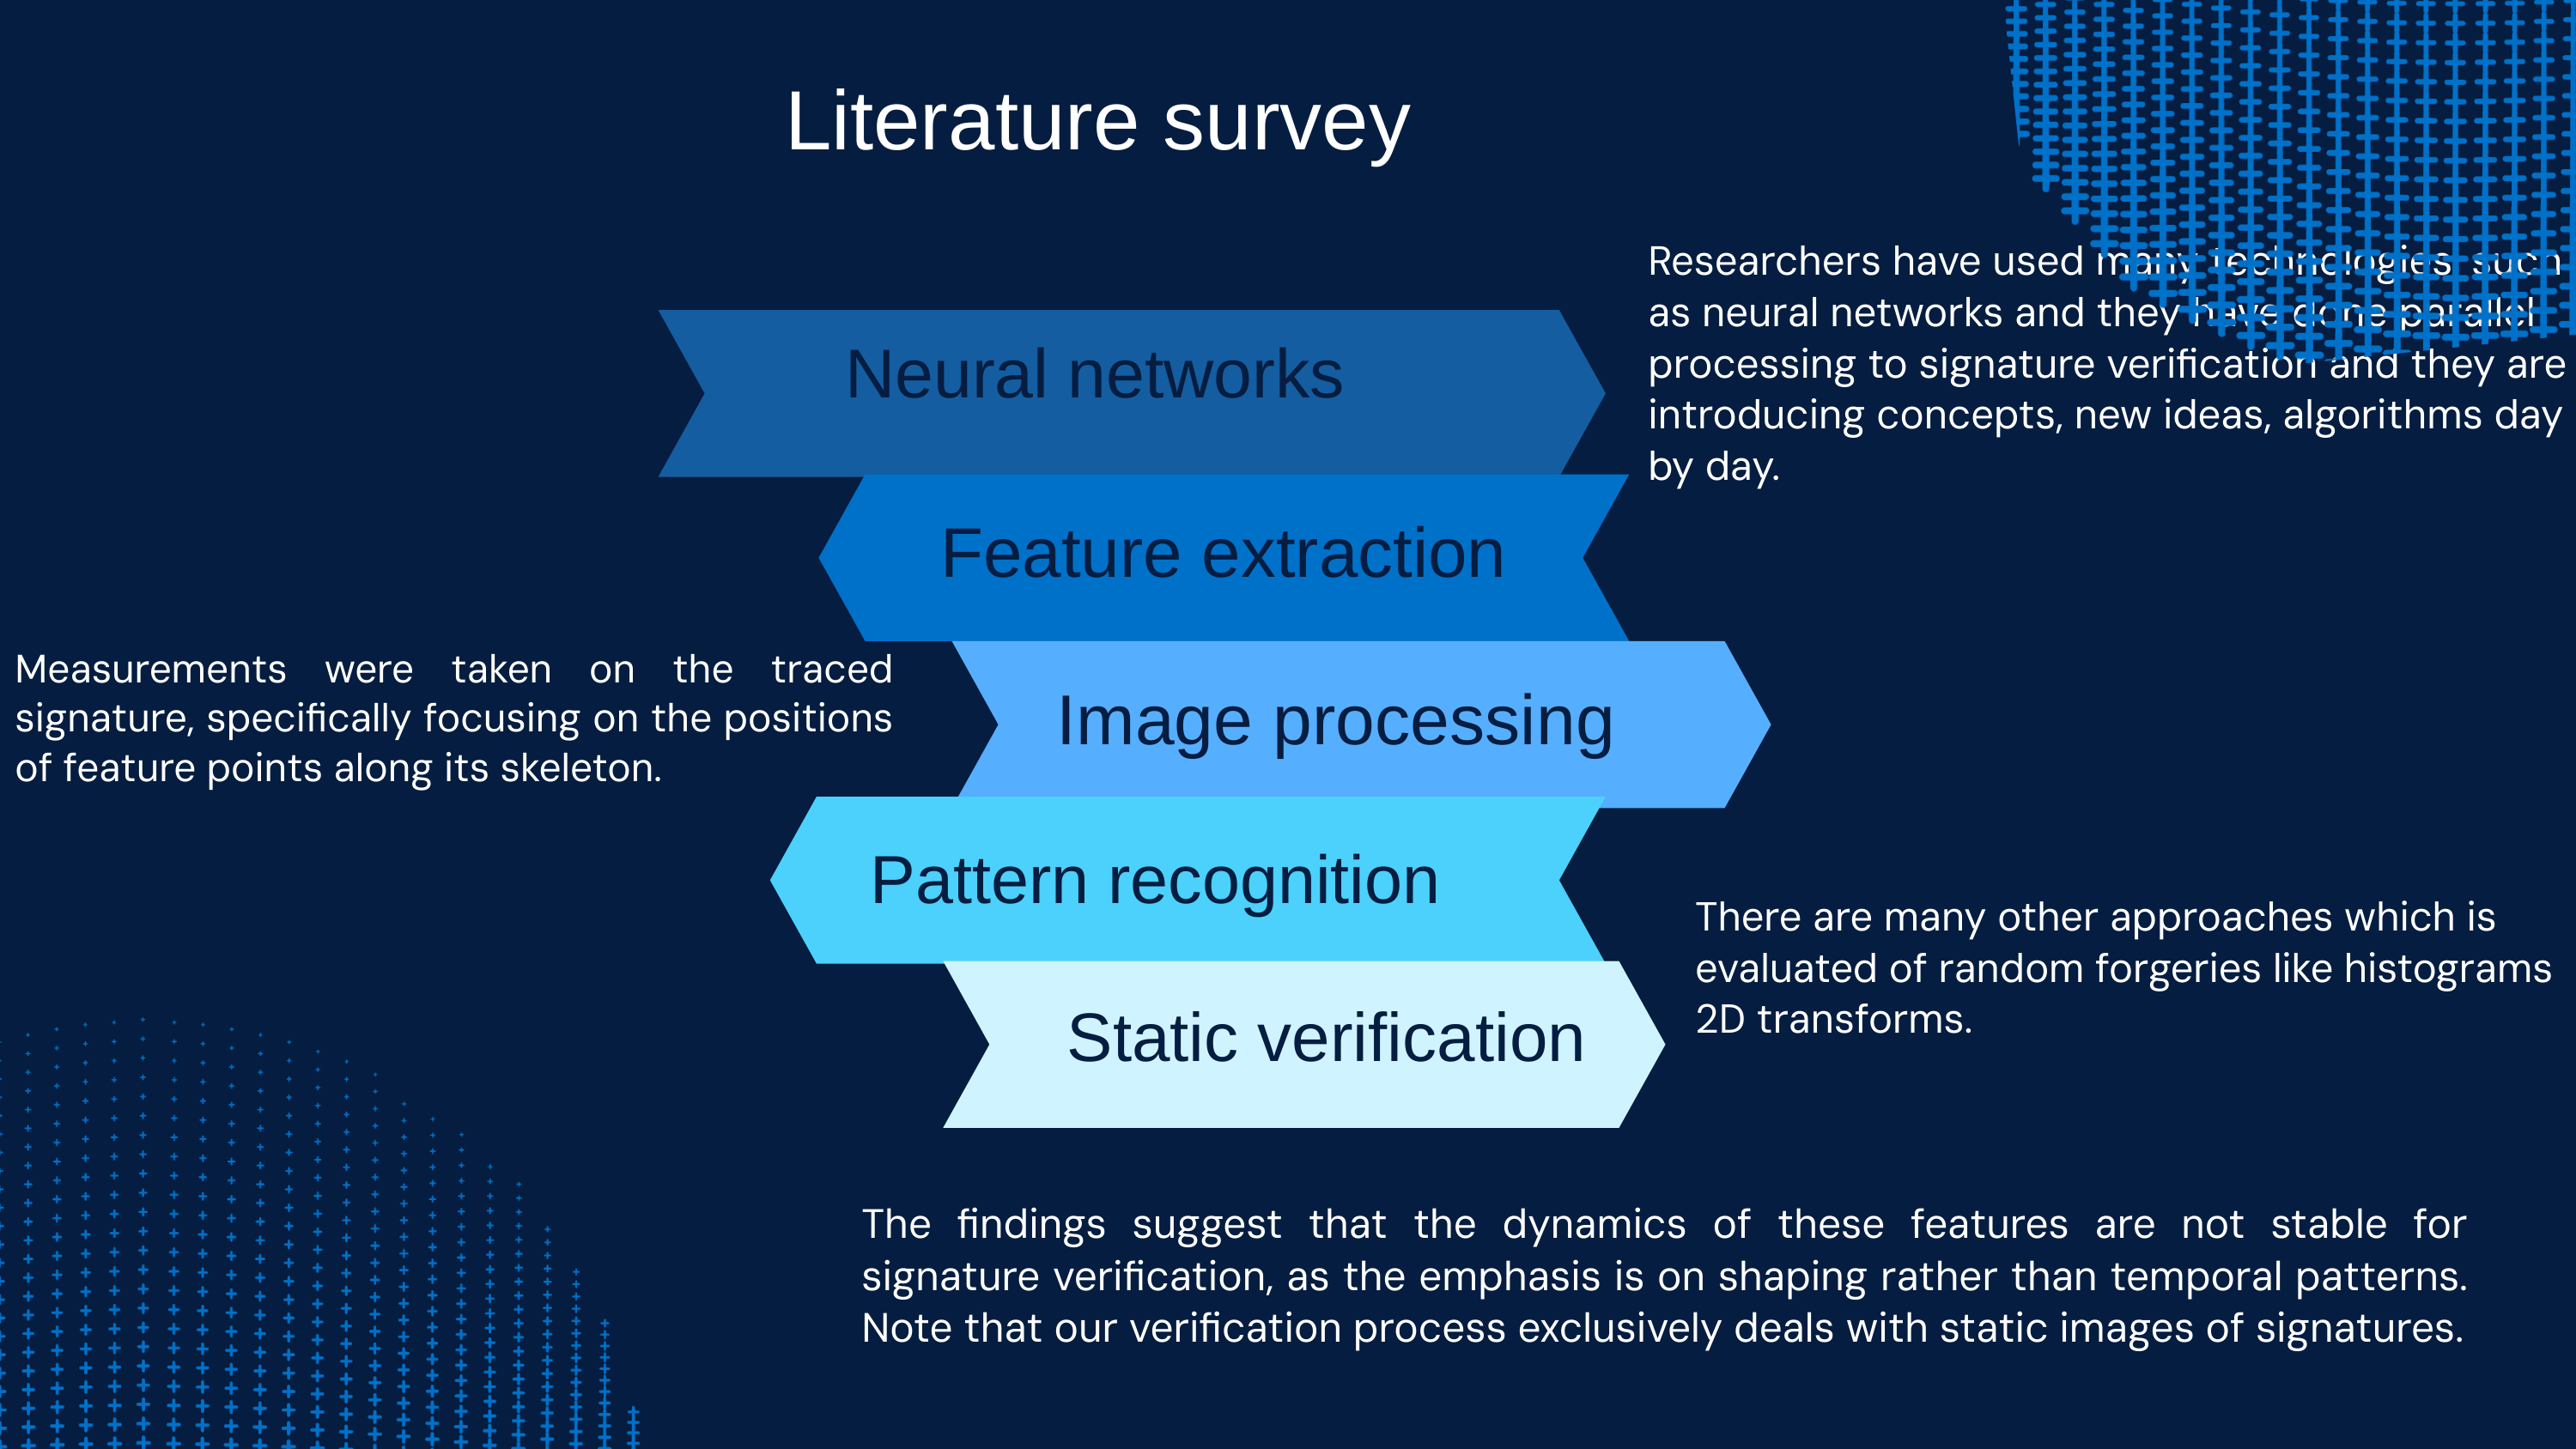

Literature survey

Researchers have used many technologies, such
as neural networks and they have done parallel
processing to signature verification and they are
introducing concepts, new ideas, algorithms day
by day.

Neural networks

Feature extraction

Measurements were taken on the traced signature, specifically focusing on the positions of feature points along its skeleton.

Image processing

Pattern recognition

There are many other approaches which is
evaluated of random forgeries like histograms
2D transforms.

Static verification

The findings suggest that the dynamics of these features are not stable for signature verification, as the emphasis is on shaping rather than temporal patterns. Note that our verification process exclusively deals with static images of signatures.